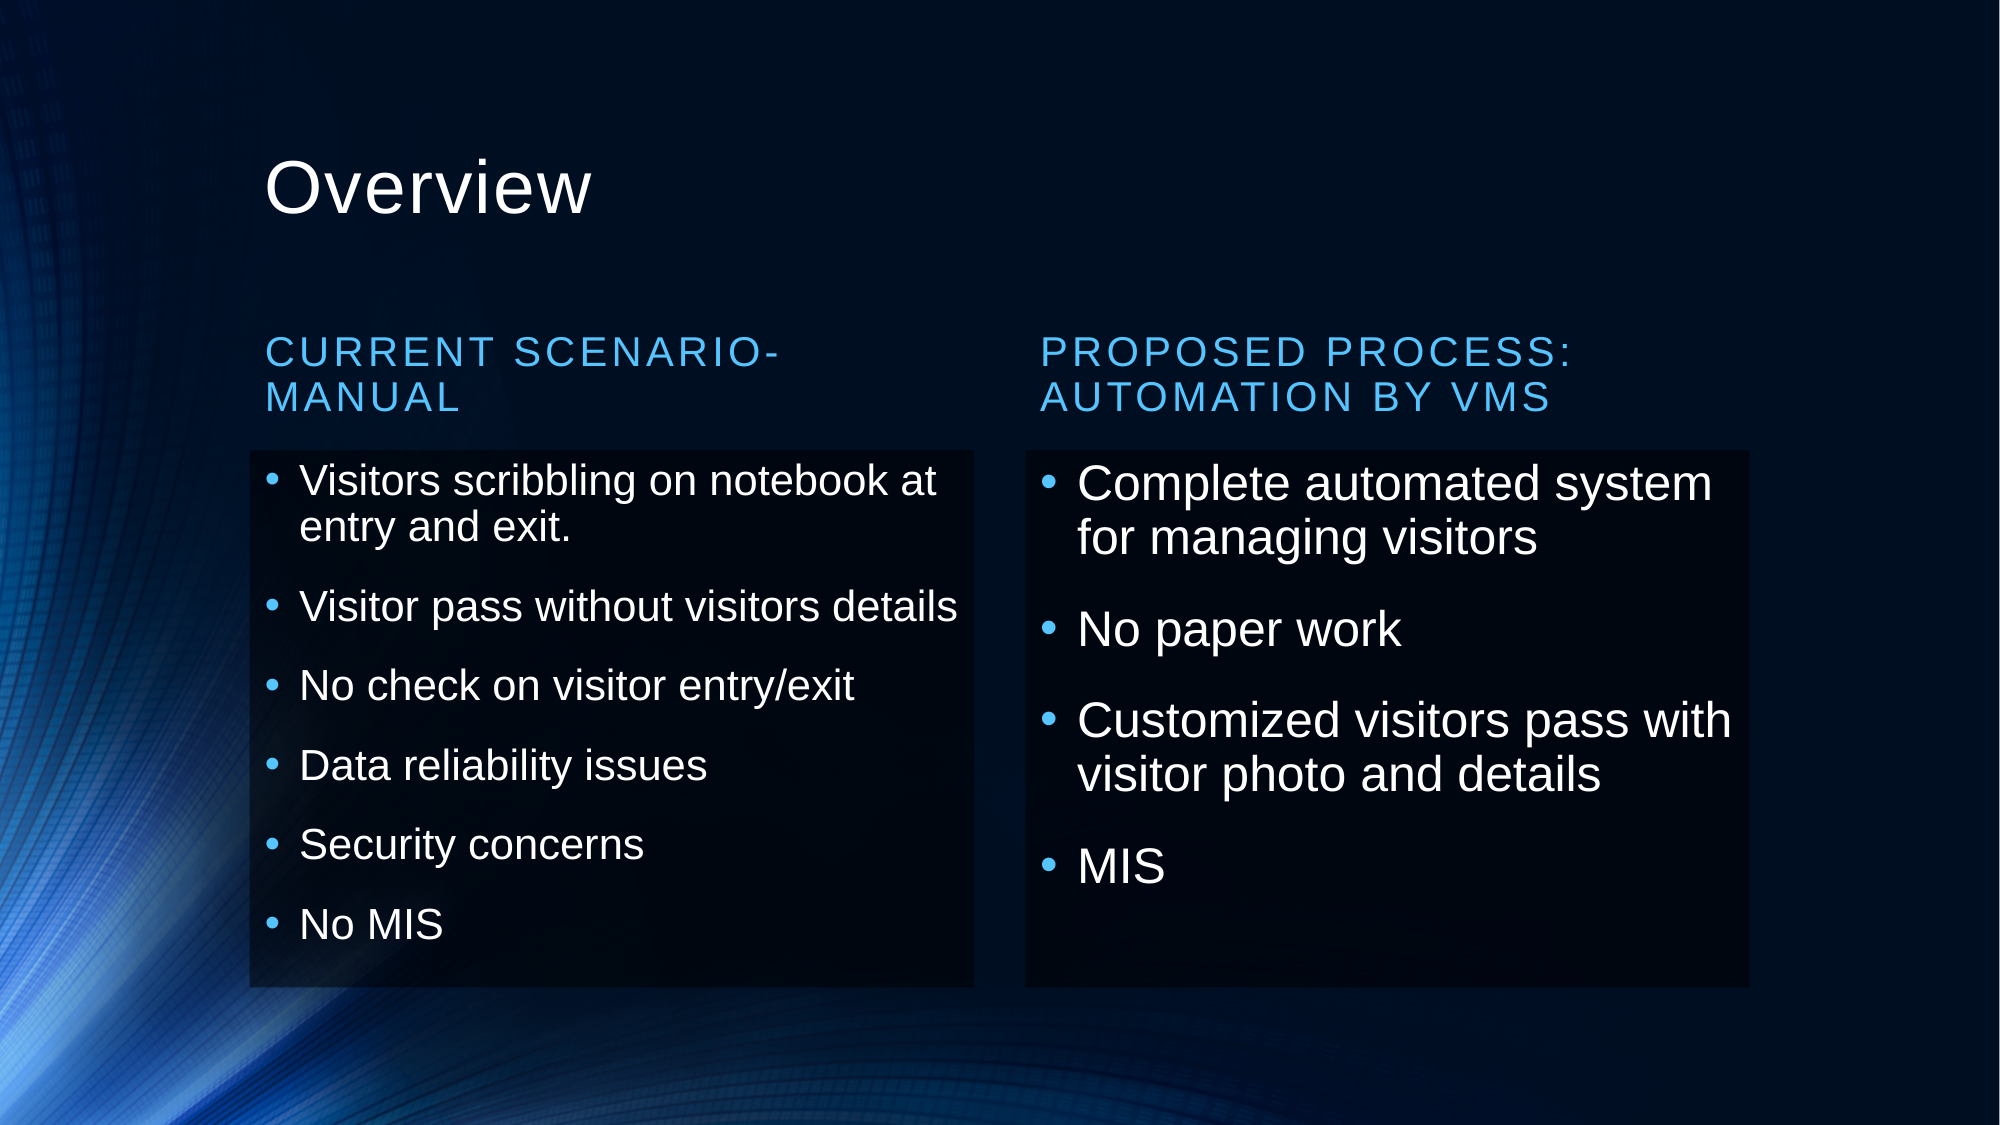

# Overview
Current scenario- manual
Proposed process: automation by vms
Visitors scribbling on notebook at entry and exit.
Visitor pass without visitors details
No check on visitor entry/exit
Data reliability issues
Security concerns
No MIS
Complete automated system for managing visitors
No paper work
Customized visitors pass with visitor photo and details
MIS